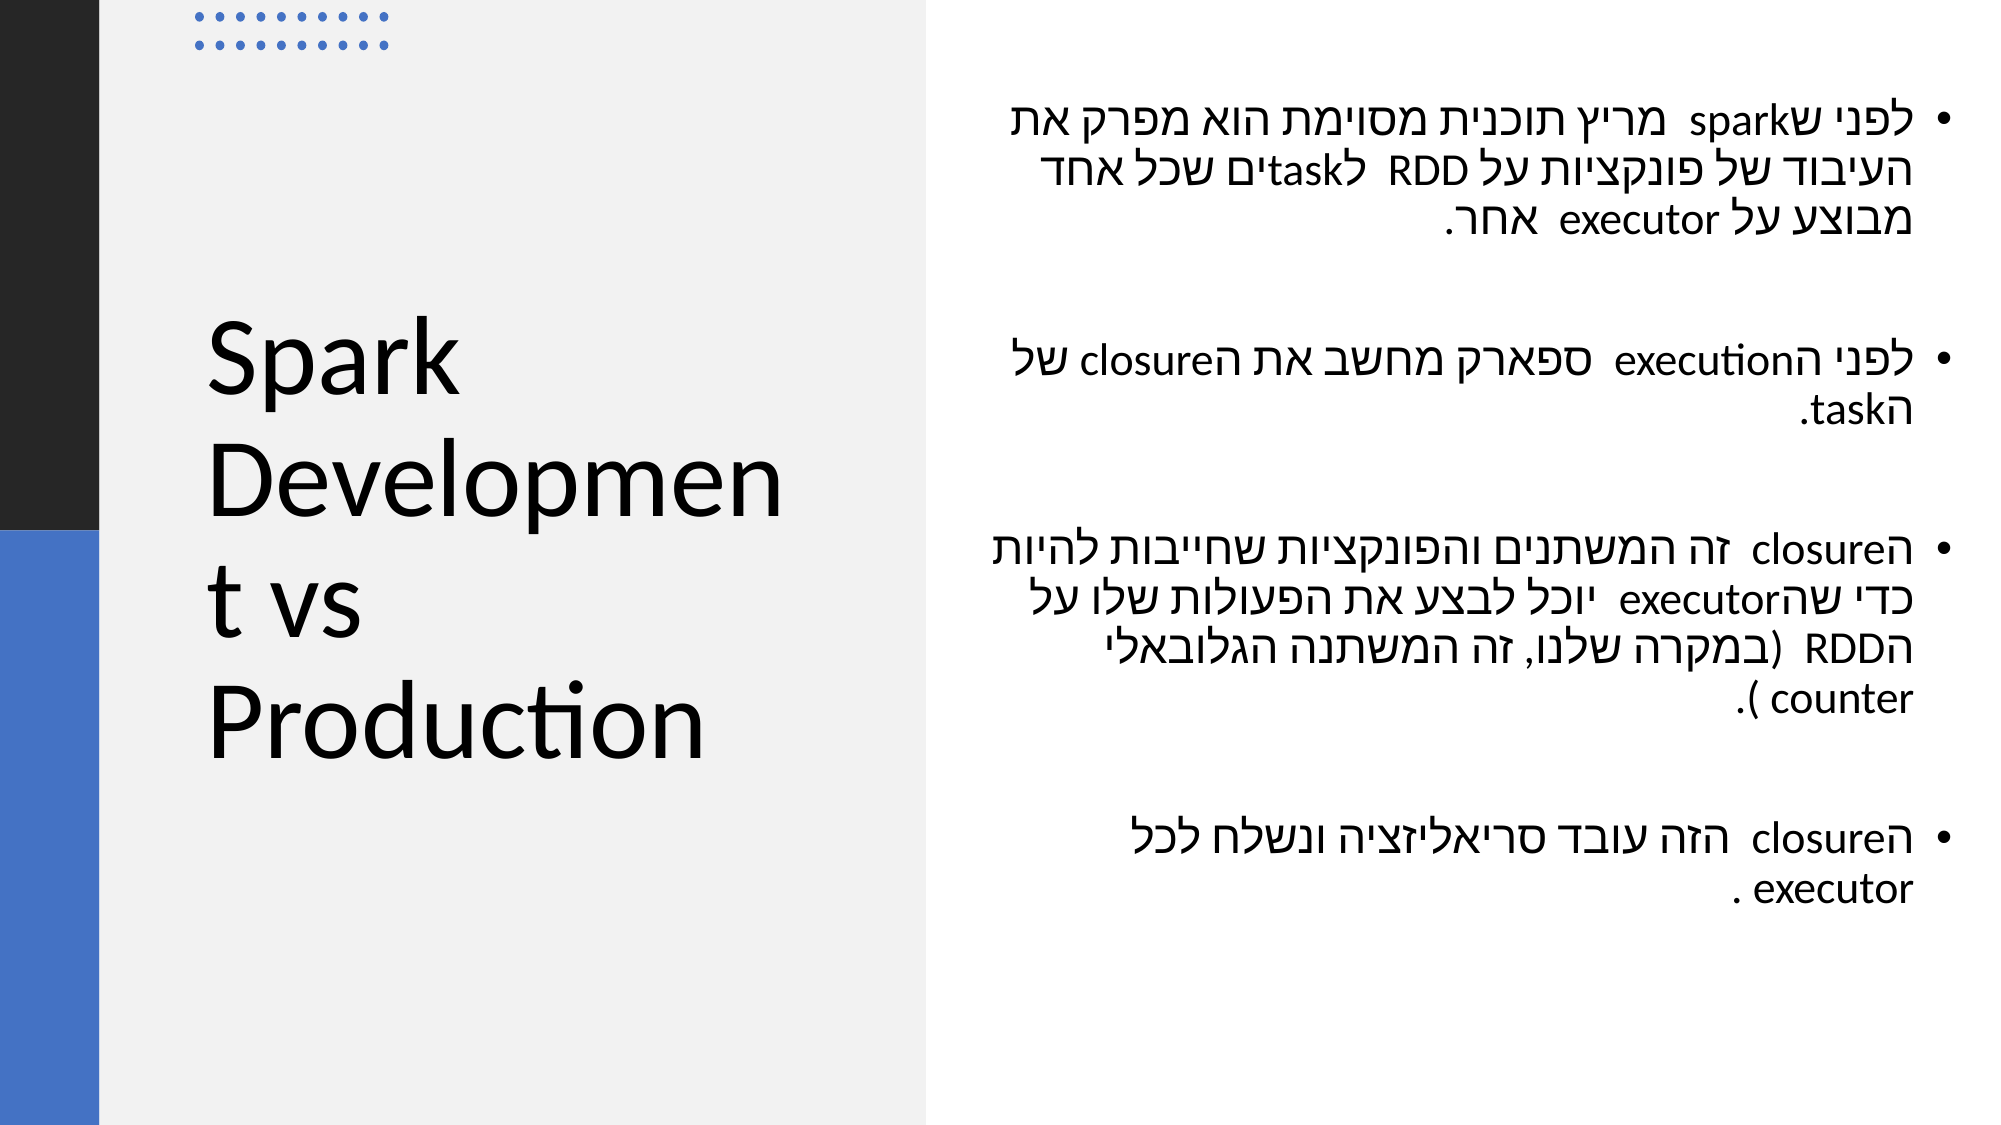

לפני שspark  מריץ תוכנית מסוימת הוא מפרק את העיבוד של פונקציות על RDD  לtaskים שכל אחד מבוצע על executor  אחר.

לפני הexecution  ספארק מחשב את הclosure של הtask.

הclosure  זה המשתנים והפונקציות שחייבות להיות כדי שהexecutor  יוכל לבצע את הפעולות שלו על הRDD  (במקרה שלנו, זה המשתנה הגלובאלי counter ).

הclosure  הזה עובד סריאליזציה ונשלח לכל executor .

# Spark Development vs Production